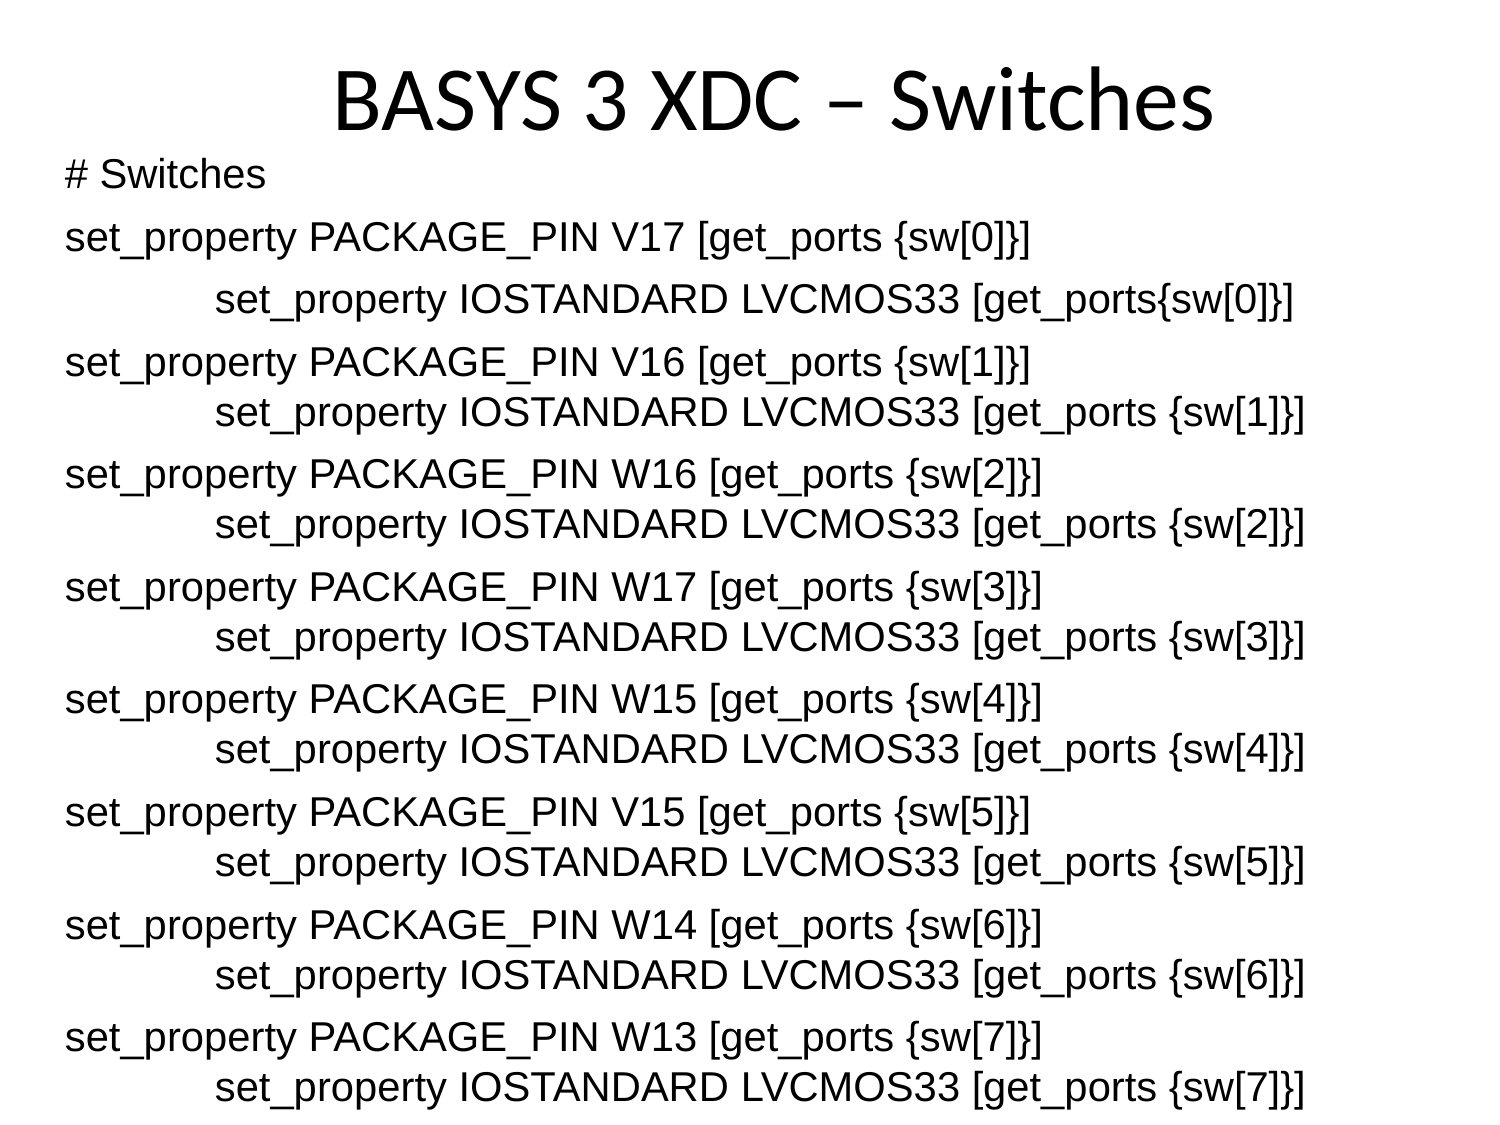

# BASYS 3 XDC – Switches
# Switches
set_property PACKAGE_PIN V17 [get_ports {sw[0]}]
	set_property IOSTANDARD LVCMOS33 [get_ports{sw[0]}]
set_property PACKAGE_PIN V16 [get_ports {sw[1]}]				set_property IOSTANDARD LVCMOS33 [get_ports {sw[1]}]
set_property PACKAGE_PIN W16 [get_ports {sw[2]}]				set_property IOSTANDARD LVCMOS33 [get_ports {sw[2]}]
set_property PACKAGE_PIN W17 [get_ports {sw[3]}]				set_property IOSTANDARD LVCMOS33 [get_ports {sw[3]}]
set_property PACKAGE_PIN W15 [get_ports {sw[4]}]				set_property IOSTANDARD LVCMOS33 [get_ports {sw[4]}]
set_property PACKAGE_PIN V15 [get_ports {sw[5]}]				set_property IOSTANDARD LVCMOS33 [get_ports {sw[5]}]
set_property PACKAGE_PIN W14 [get_ports {sw[6]}]				set_property IOSTANDARD LVCMOS33 [get_ports {sw[6]}]
set_property PACKAGE_PIN W13 [get_ports {sw[7]}]				set_property IOSTANDARD LVCMOS33 [get_ports {sw[7]}]